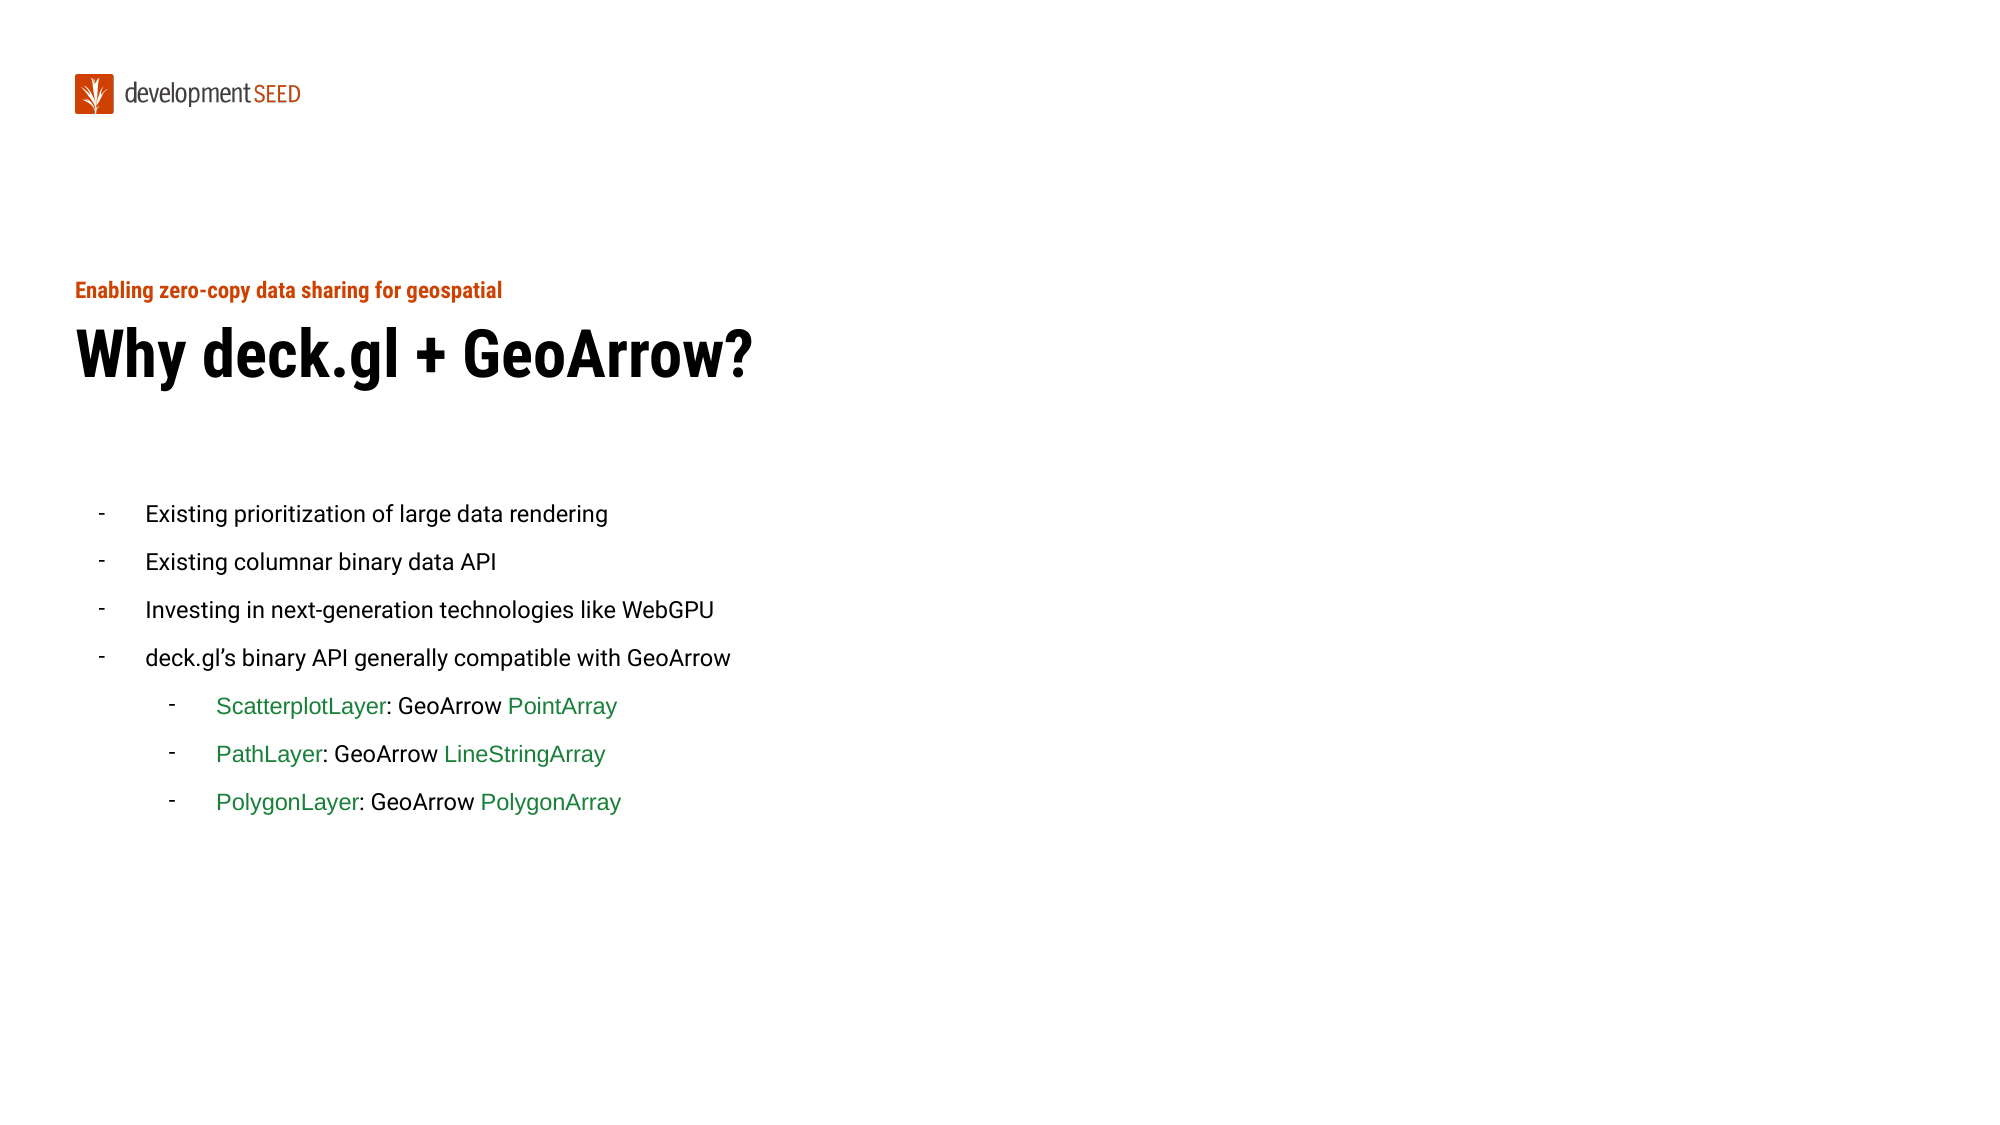

# Enabling zero-copy data sharing for geospatial
Why deck.gl + GeoArrow?
Existing prioritization of large data rendering
Existing columnar binary data API
Investing in next-generation technologies like WebGPU
deck.gl’s binary API generally compatible with GeoArrow
ScatterplotLayer: GeoArrow PointArray
PathLayer: GeoArrow LineStringArray
PolygonLayer: GeoArrow PolygonArray